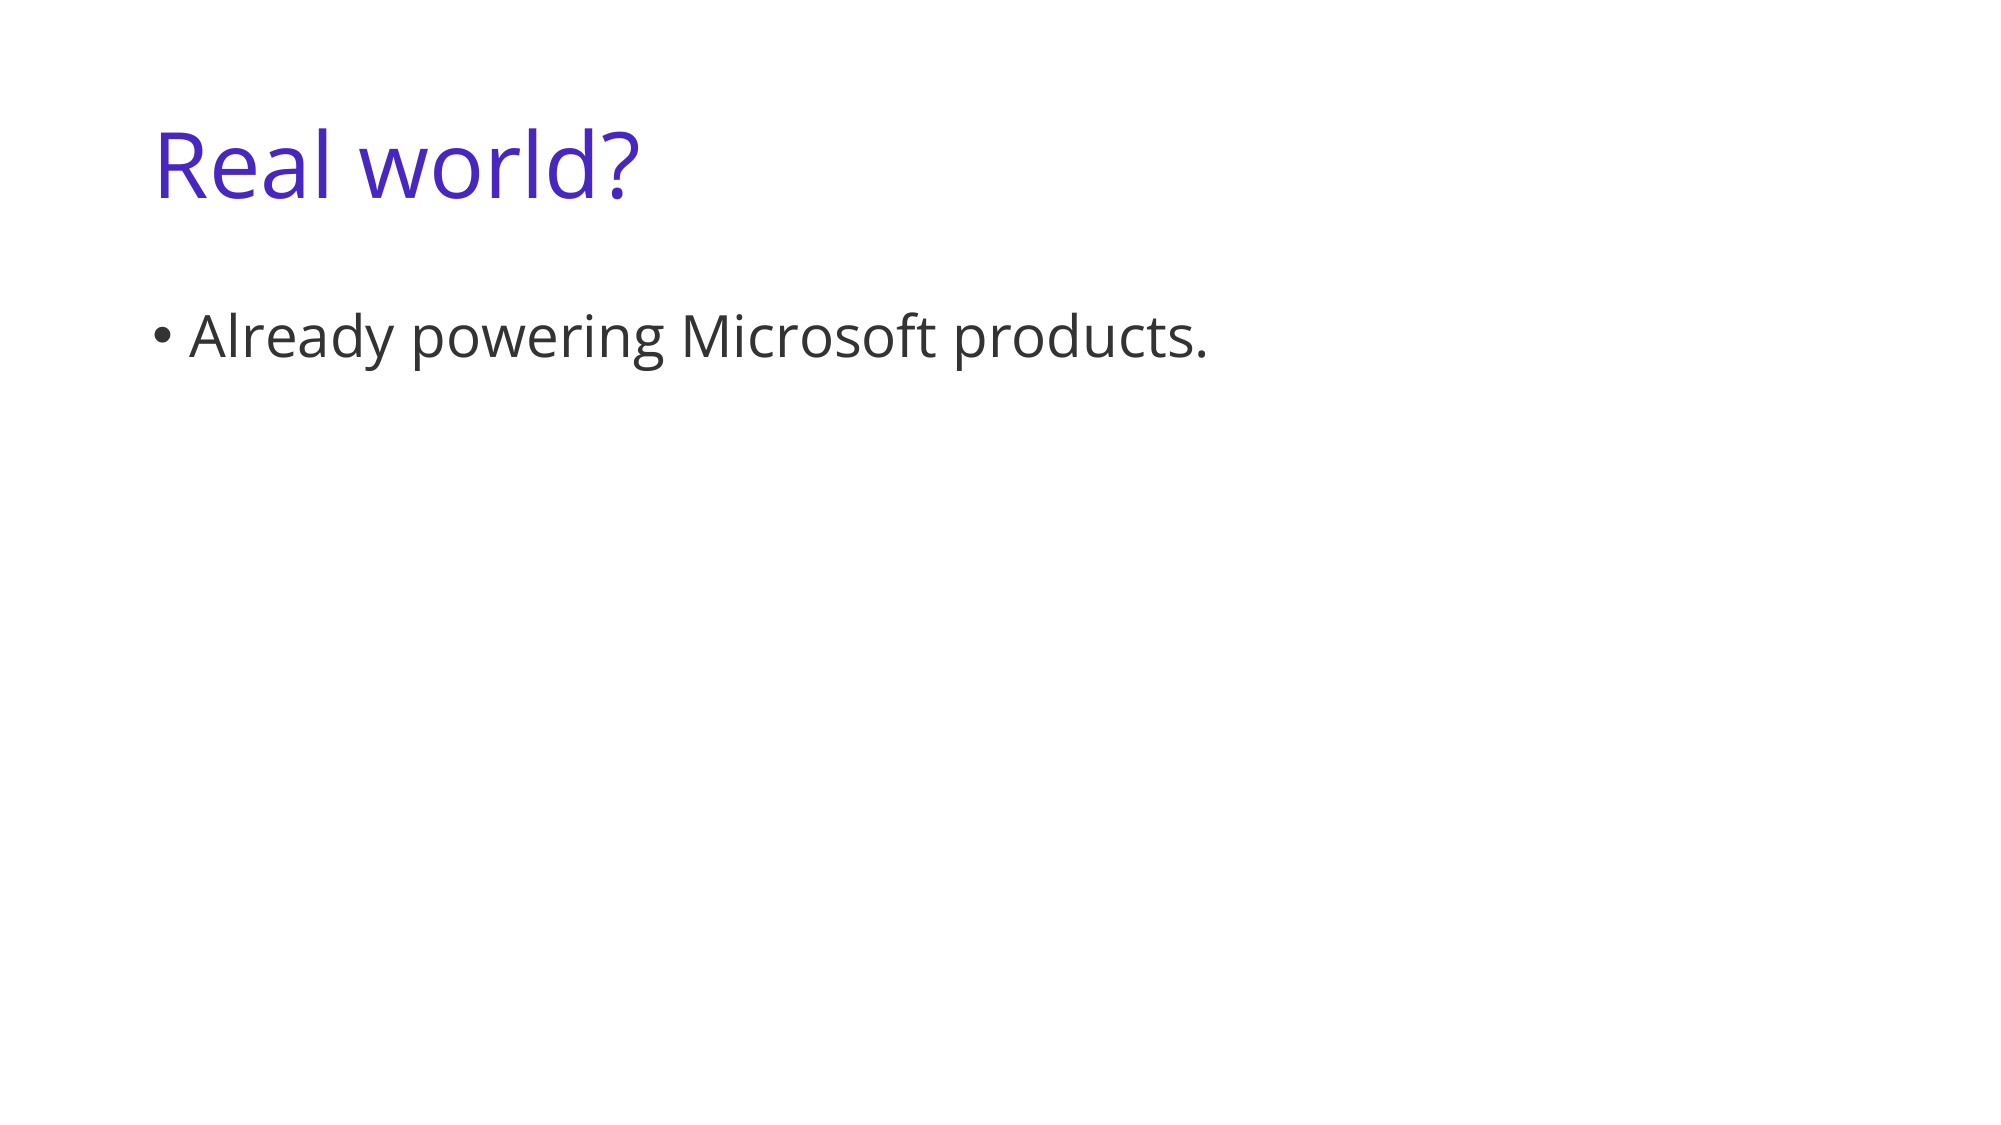

# Real world?
Already powering Microsoft products.